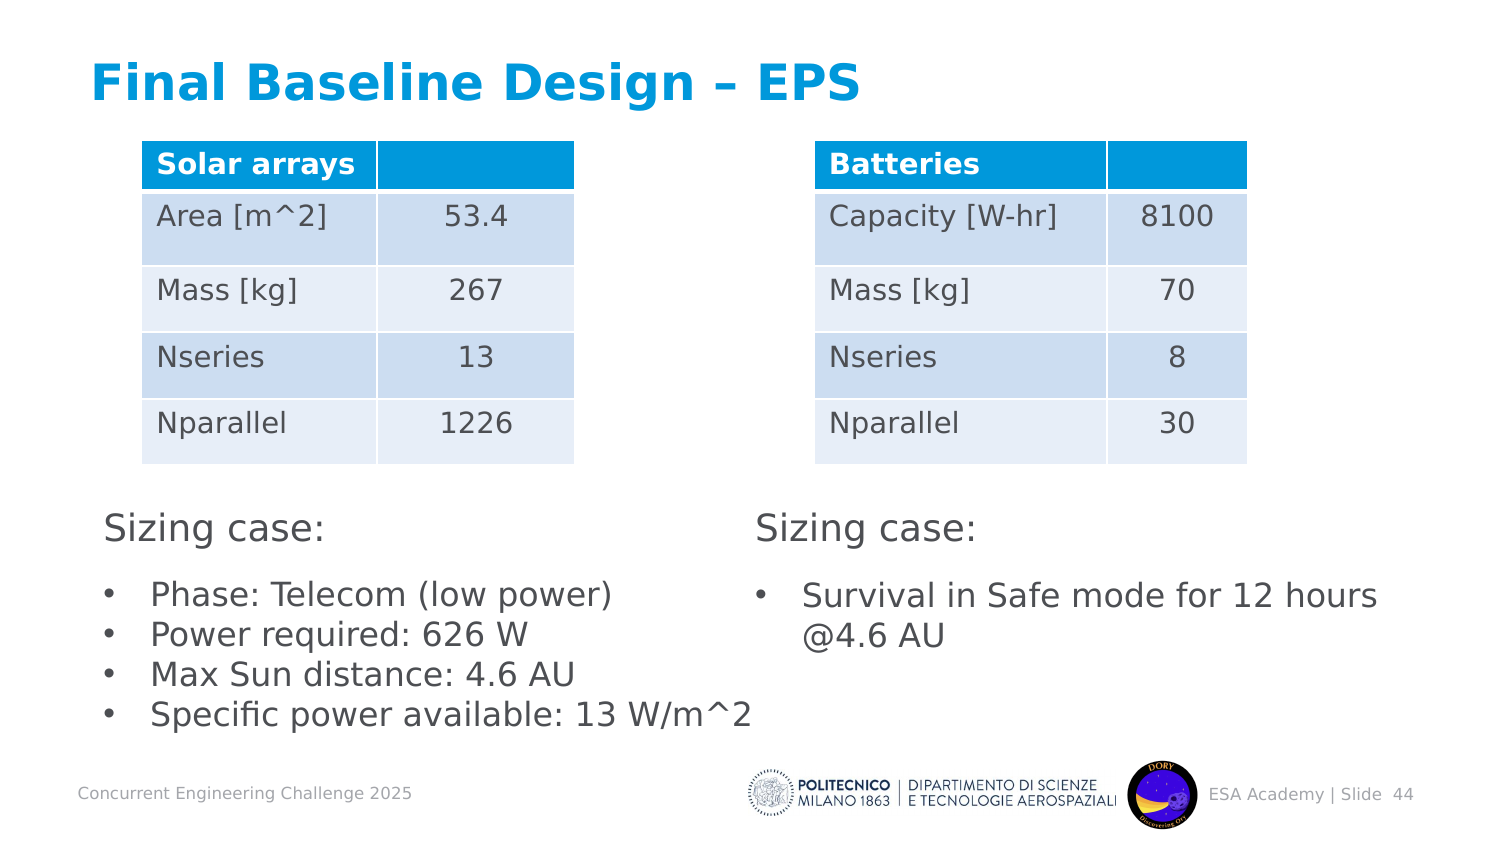

# Final Baseline Design – EPS
| Batteries |  |
| --- | --- |
| Capacity [W-hr] | 8100 |
| Mass [kg] | 70 |
| Nseries | 8 |
| Nparallel | 30 |
| Solar arrays |  |
| --- | --- |
| Area [m^2] | 53.4 |
| Mass [kg] | 267 |
| Nseries | 13 |
| Nparallel | 1226 |
Sizing case:

Phase: Telecom (low power)
Power required: 626 W
Max Sun distance: 4.6 AU
Specific power available: 13 W/m^2

Sizing case:

Survival in Safe mode for 12 hours @4.6 AU